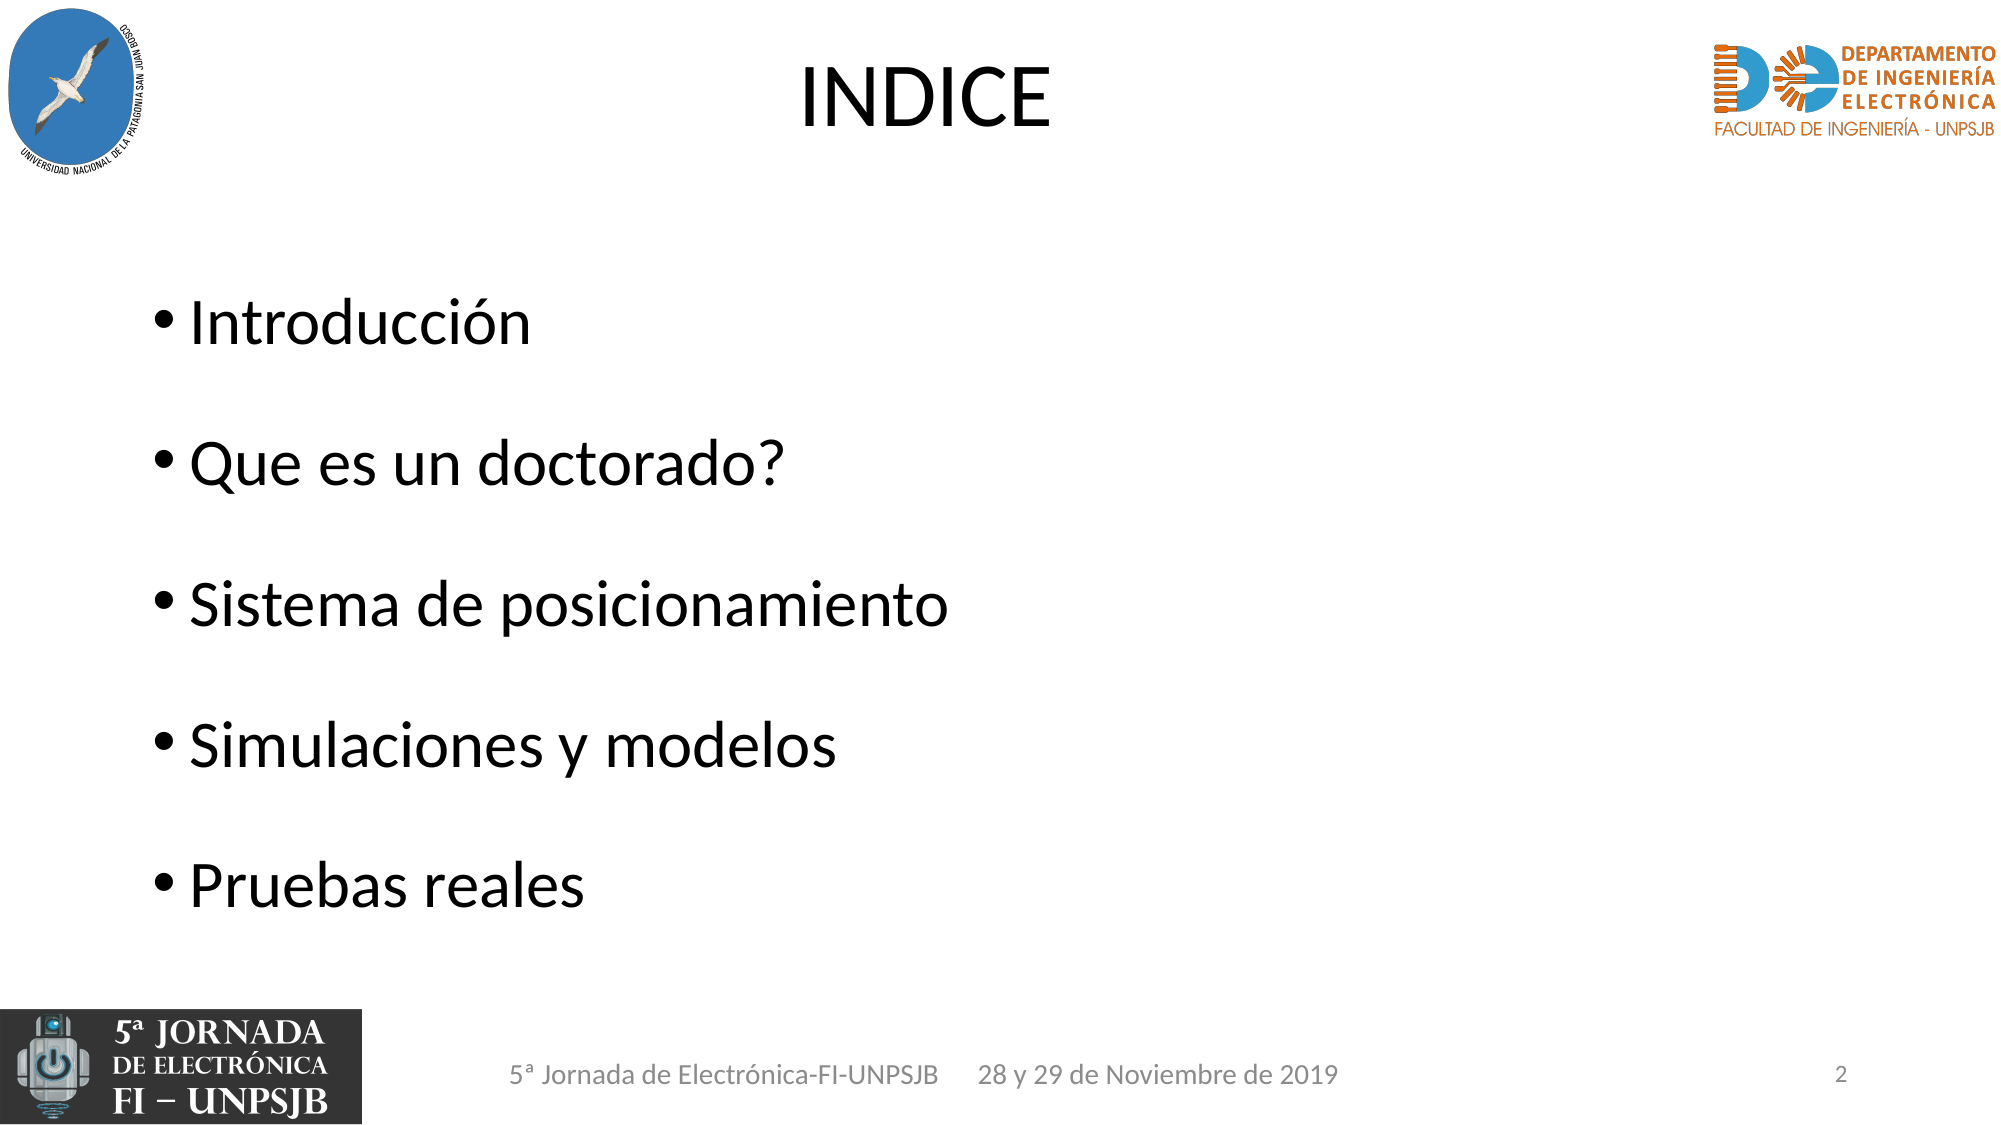

# INDICE
Introducción
Que es un doctorado?
Sistema de posicionamiento
Simulaciones y modelos
Pruebas reales

5ª Jornada de Electrónica-FI-UNPSJB      28 y 29 de Noviembre de 2019
2